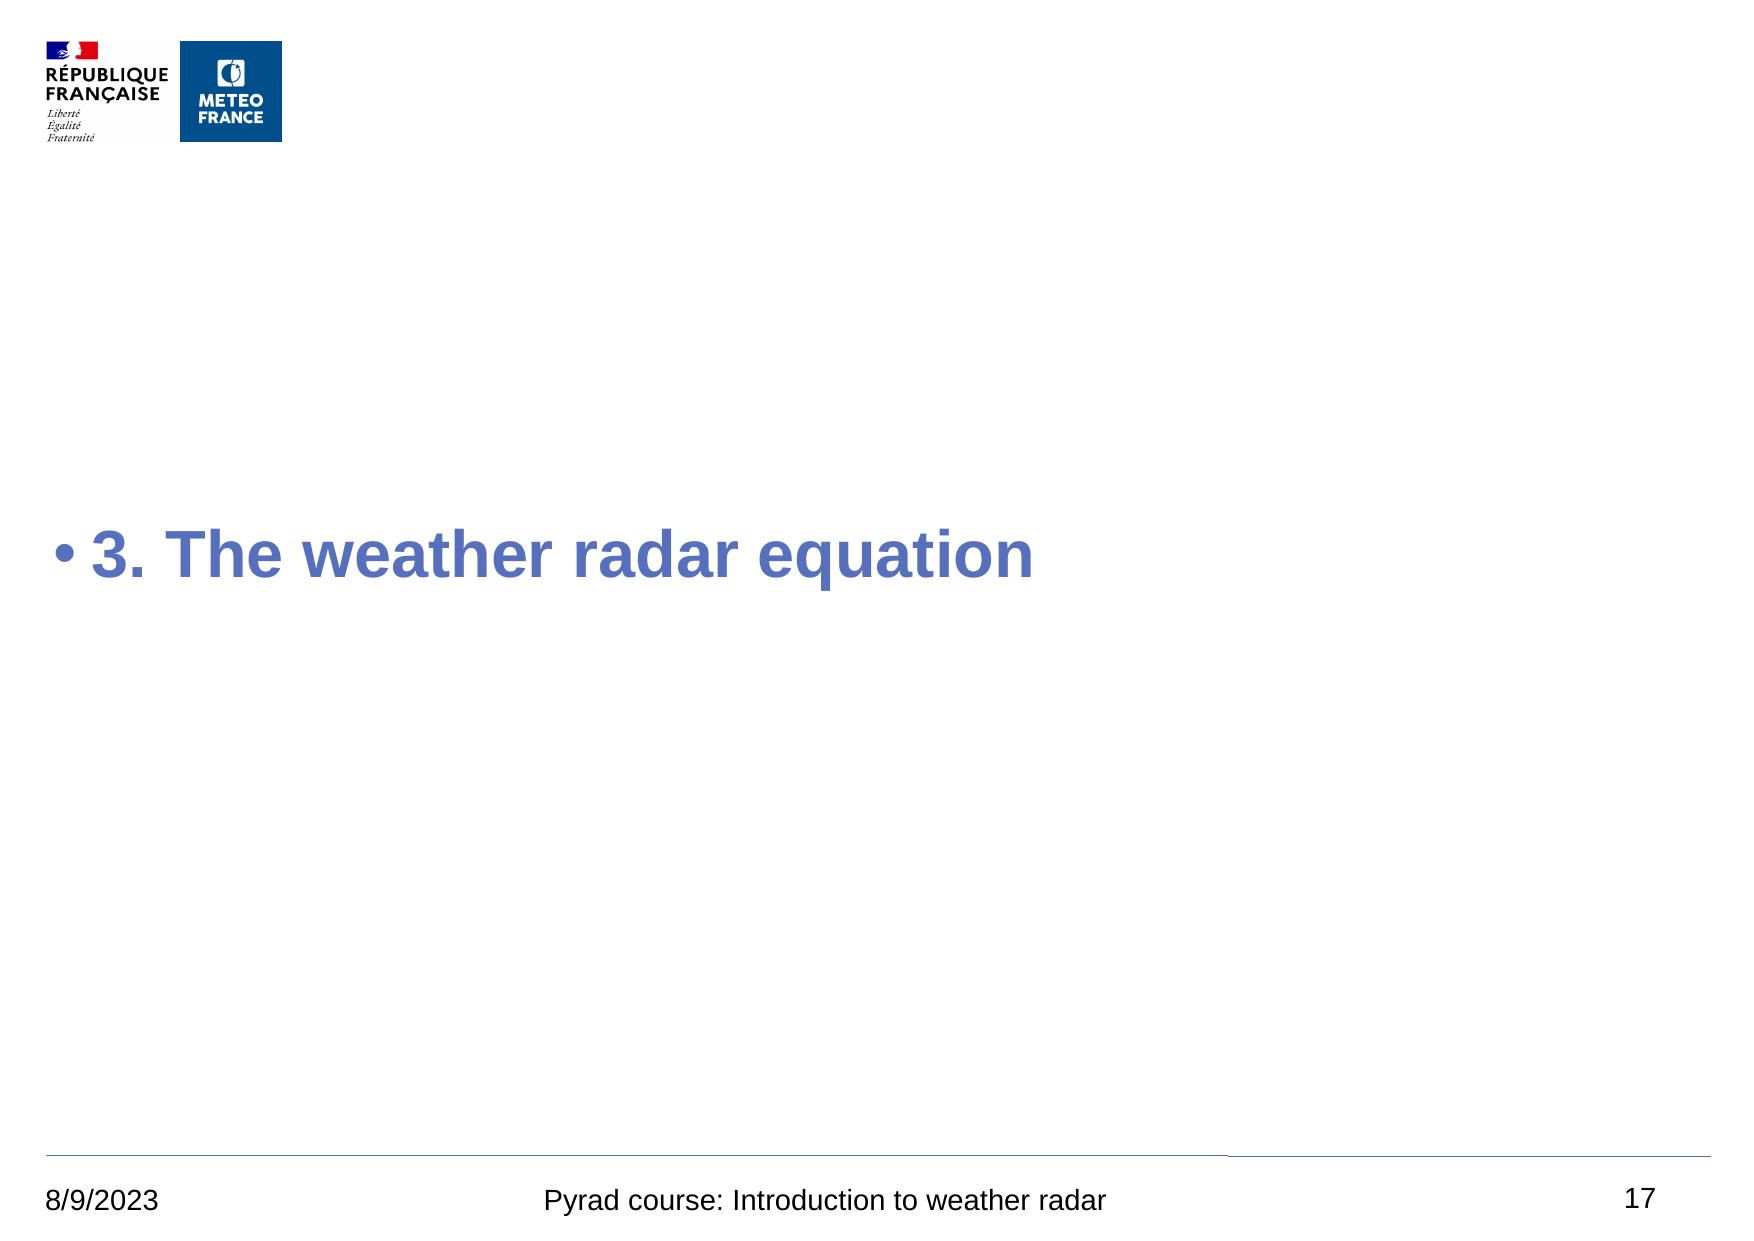

# 3. The weather radar equation
17
8/9/2023
Pyrad course: Introduction to weather radar